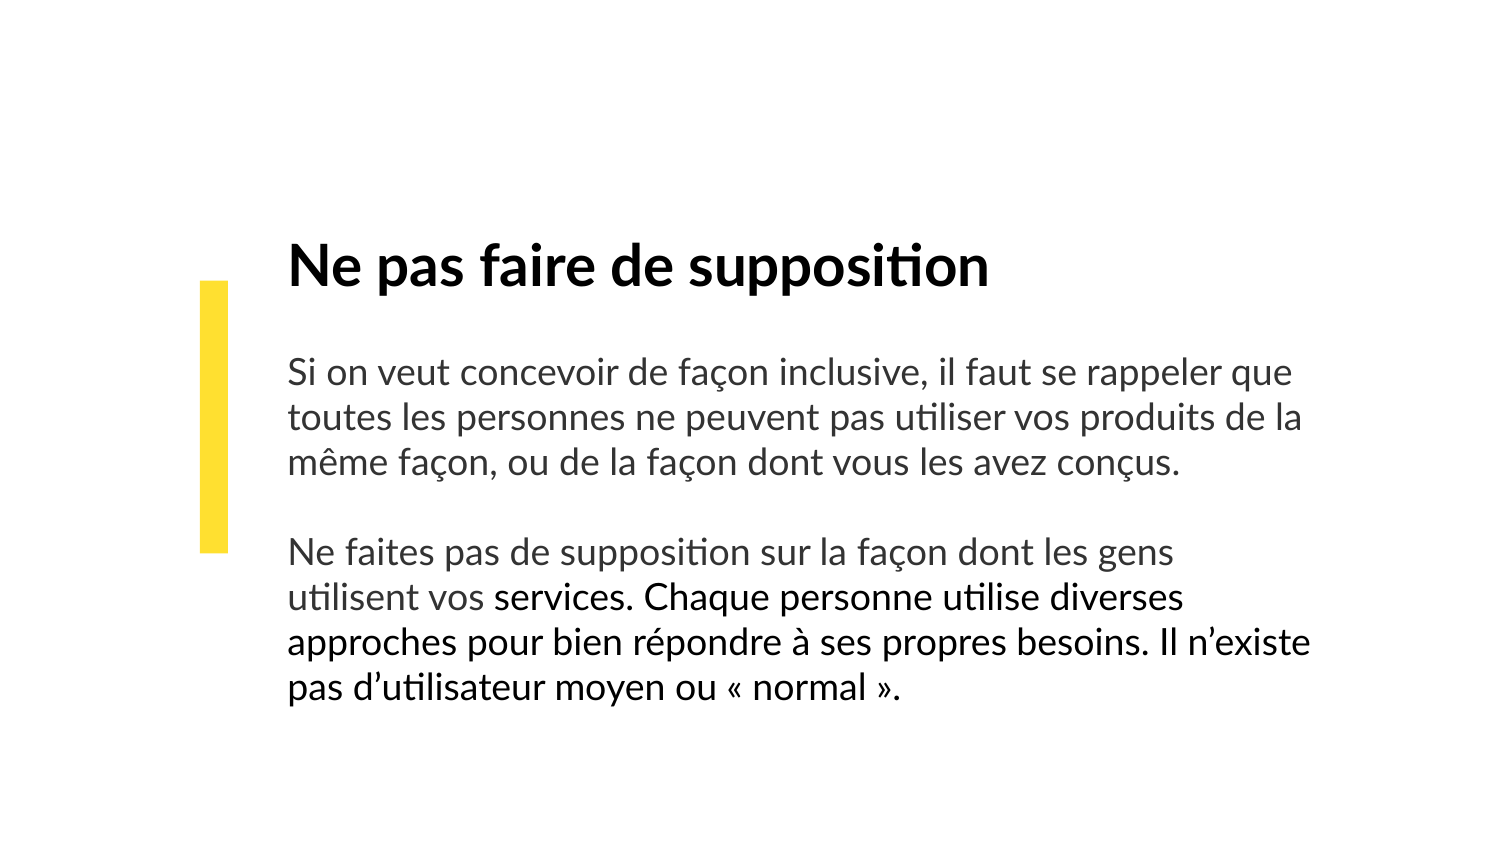

# Ne pas faire de supposition
Si on veut concevoir de façon inclusive, il faut se rappeler que toutes les personnes ne peuvent pas utiliser vos produits de la même façon, ou de la façon dont vous les avez conçus.
Ne faites pas de supposition sur la façon dont les gens utilisent vos services. Chaque personne utilise diverses approches pour bien répondre à ses propres besoins. Il n’existe pas d’utilisateur moyen ou « normal ».